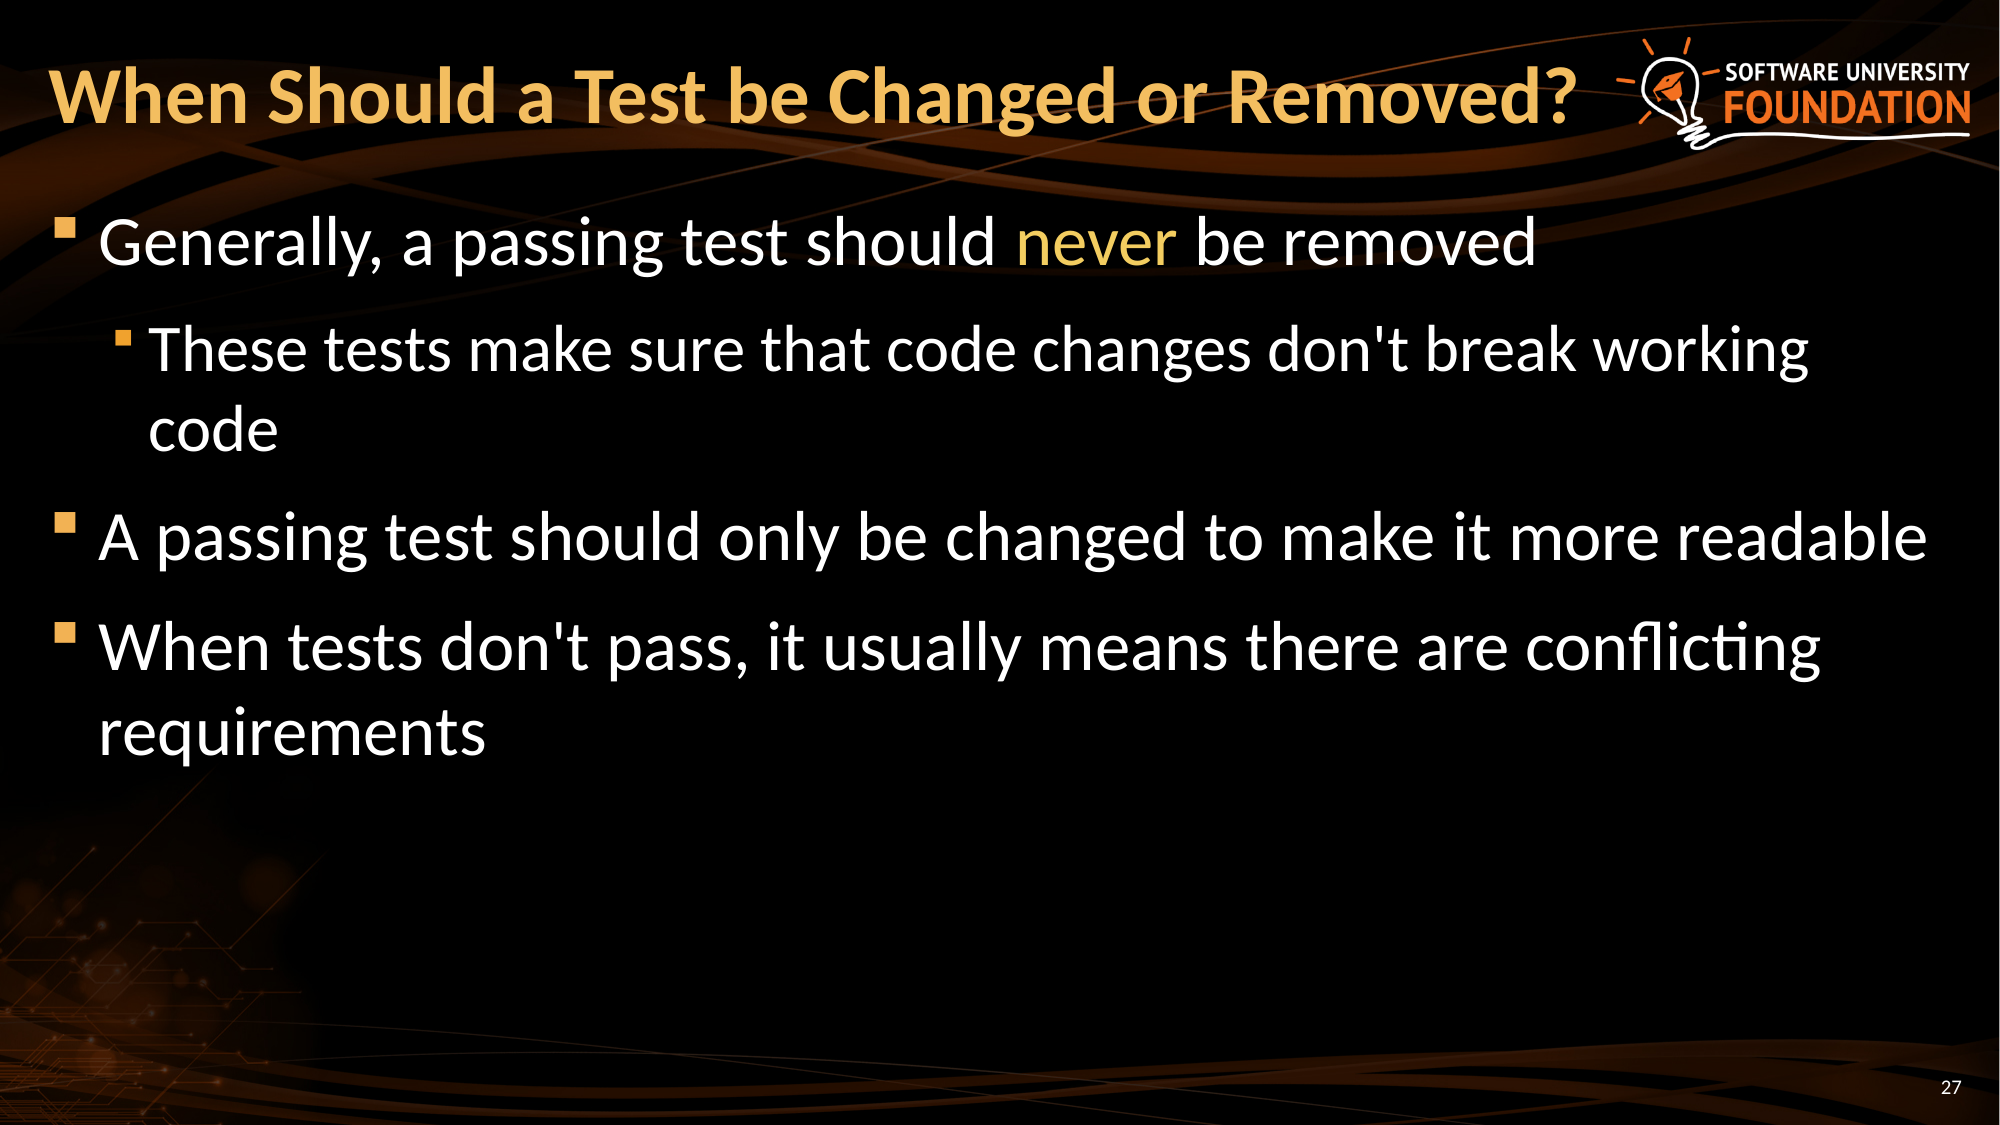

# When Should a Test be Changed or Removed?
Generally, a passing test should never be removed
These tests make sure that code changes don't break working code
A passing test should only be changed to make it more readable
When tests don't pass, it usually means there are conflicting requirements
27